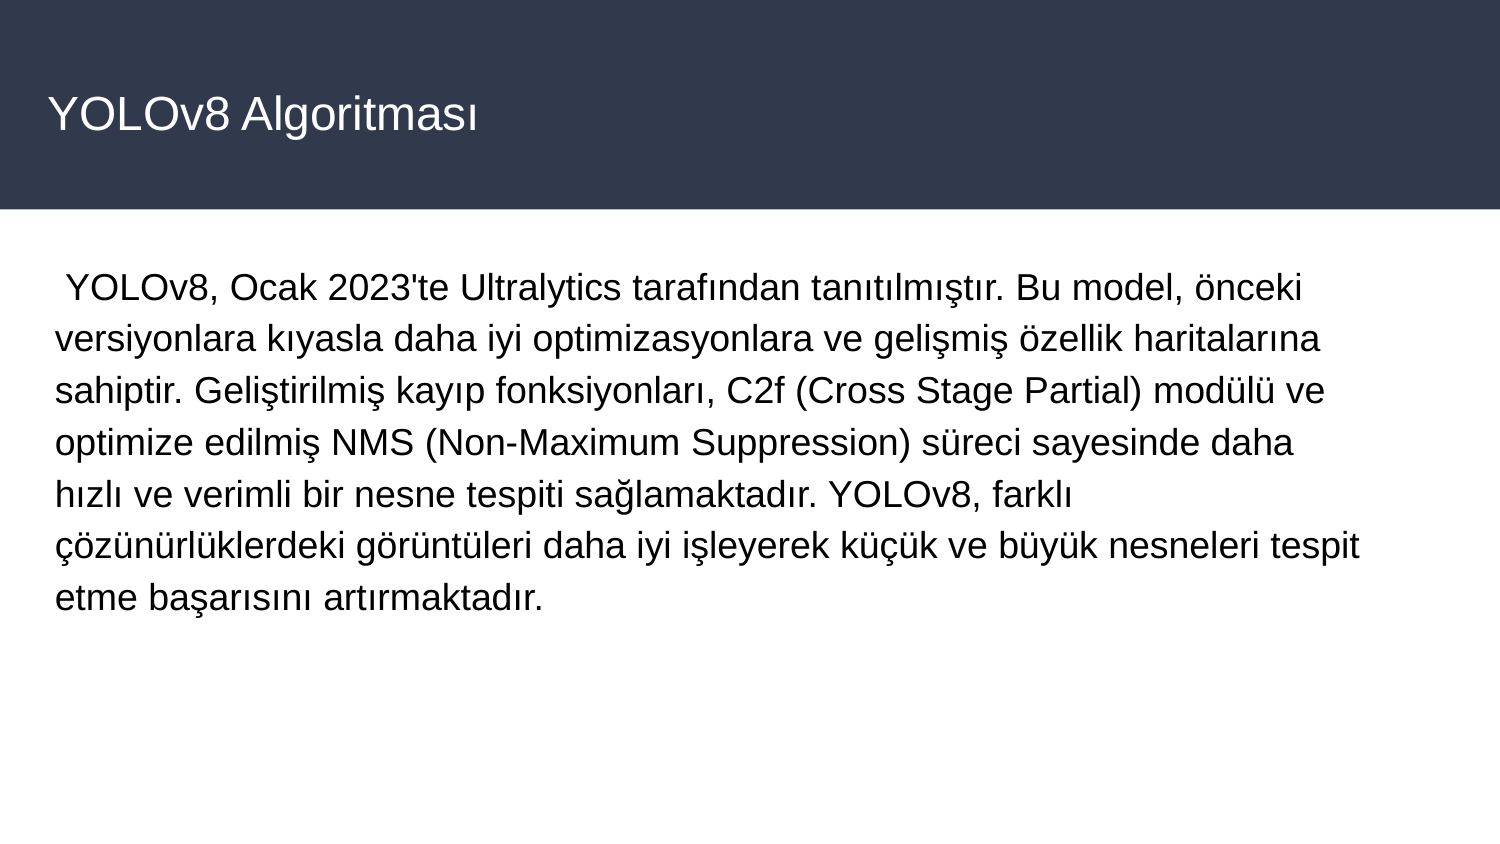

# YOLOv8 Algoritması

 YOLOv8, Ocak 2023'te Ultralytics tarafından tanıtılmıştır. Bu model, önceki versiyonlara kıyasla daha iyi optimizasyonlara ve gelişmiş özellik haritalarına sahiptir. Geliştirilmiş kayıp fonksiyonları, C2f (Cross Stage Partial) modülü ve optimize edilmiş NMS (Non-Maximum Suppression) süreci sayesinde daha hızlı ve verimli bir nesne tespiti sağlamaktadır. YOLOv8, farklı çözünürlüklerdeki görüntüleri daha iyi işleyerek küçük ve büyük nesneleri tespit etme başarısını artırmaktadır.